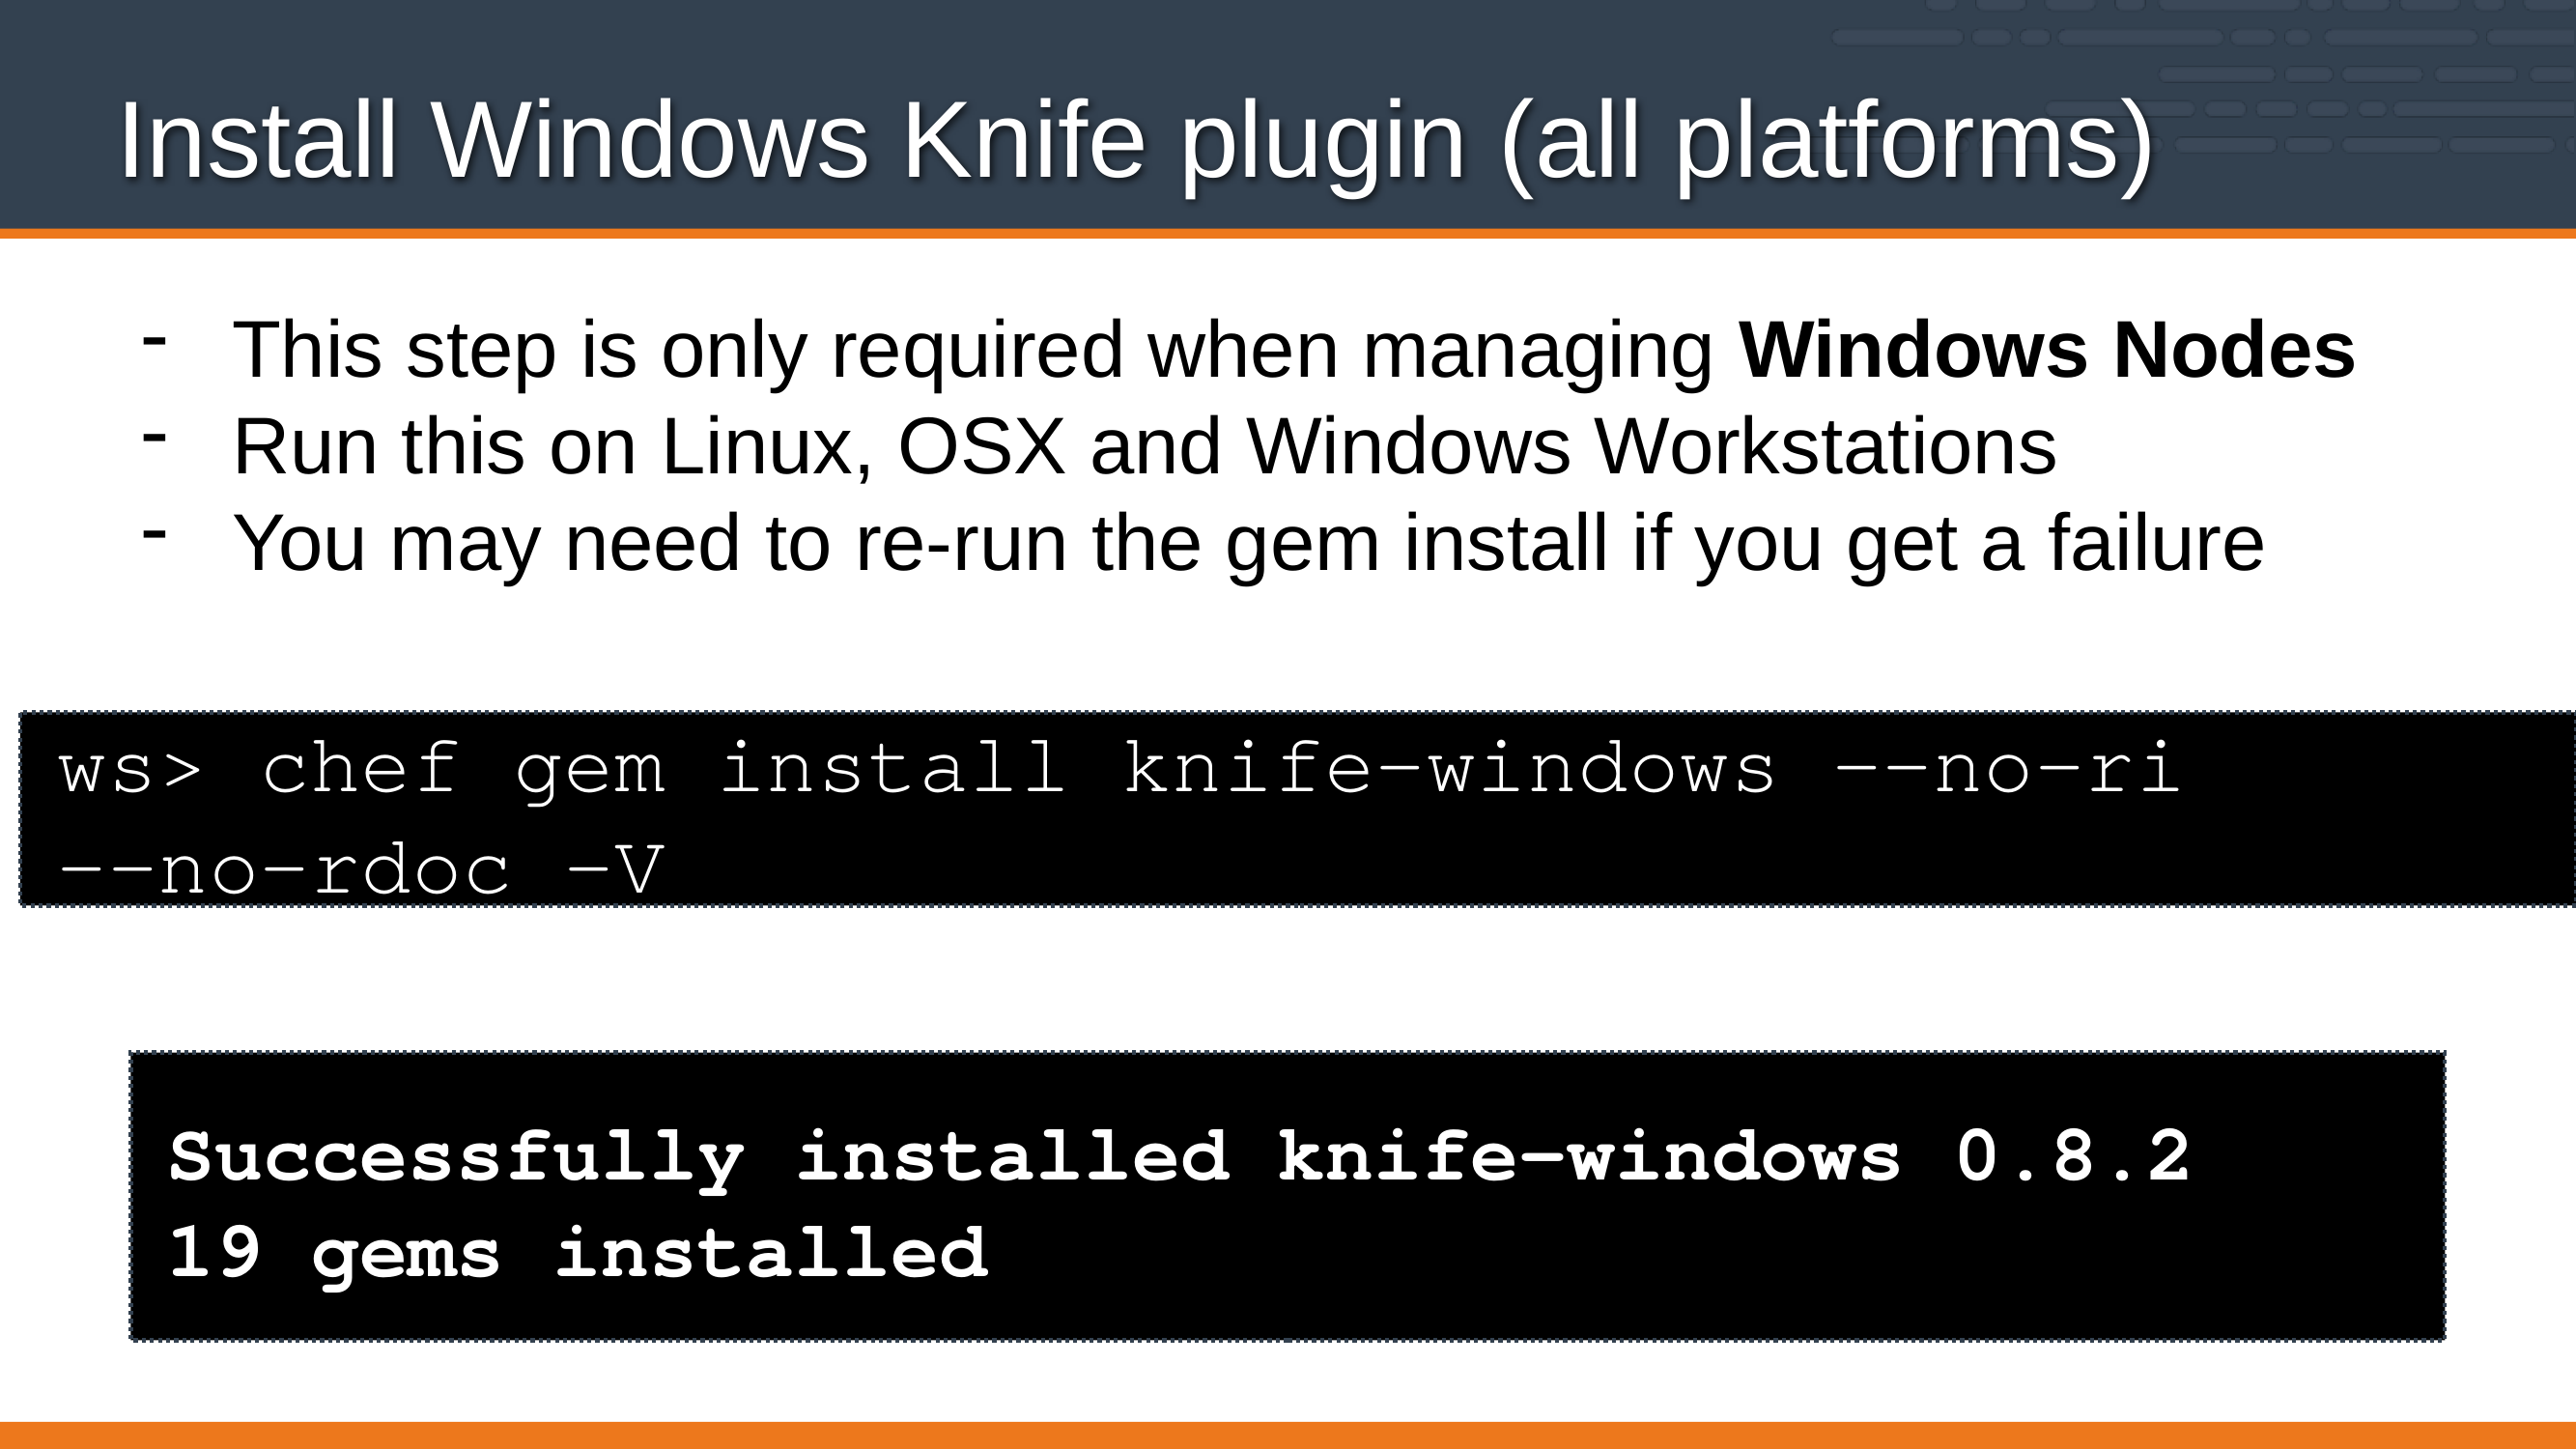

# Install Windows Knife plugin (all platforms)
This step is only required when managing Windows Nodes
Run this on Linux, OSX and Windows Workstations
You may need to re-run the gem install if you get a failure
ws> chef gem install knife-windows --no-ri
--no-rdoc -V
Successfully installed knife-windows 0.8.2
19 gems installed